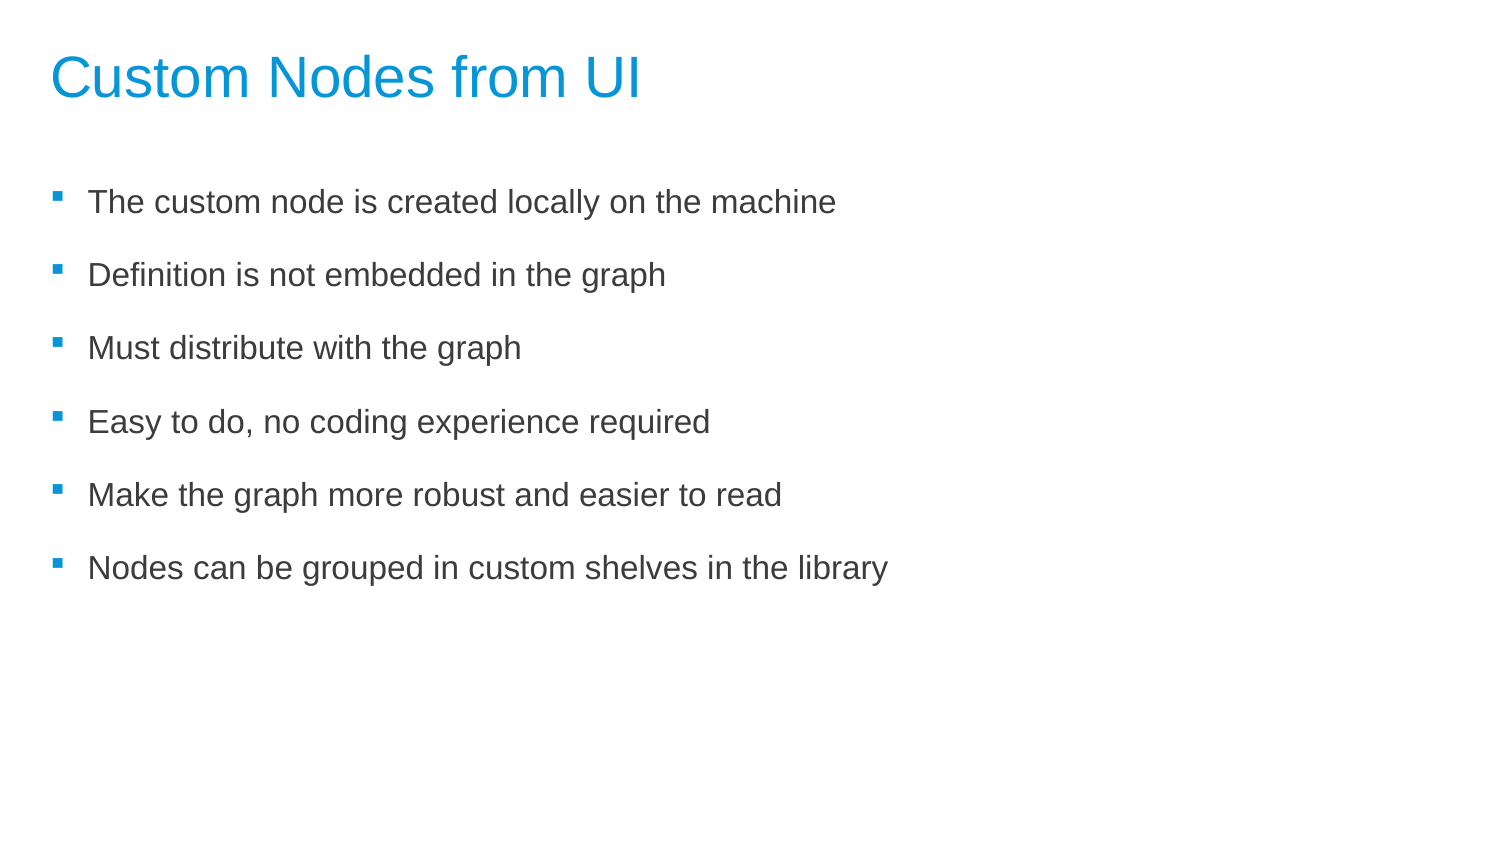

# Custom Nodes from UI

The custom node is created locally on the machine
Definition is not embedded in the graph
Must distribute with the graph
Easy to do, no coding experience required
Make the graph more robust and easier to read
Nodes can be grouped in custom shelves in the library